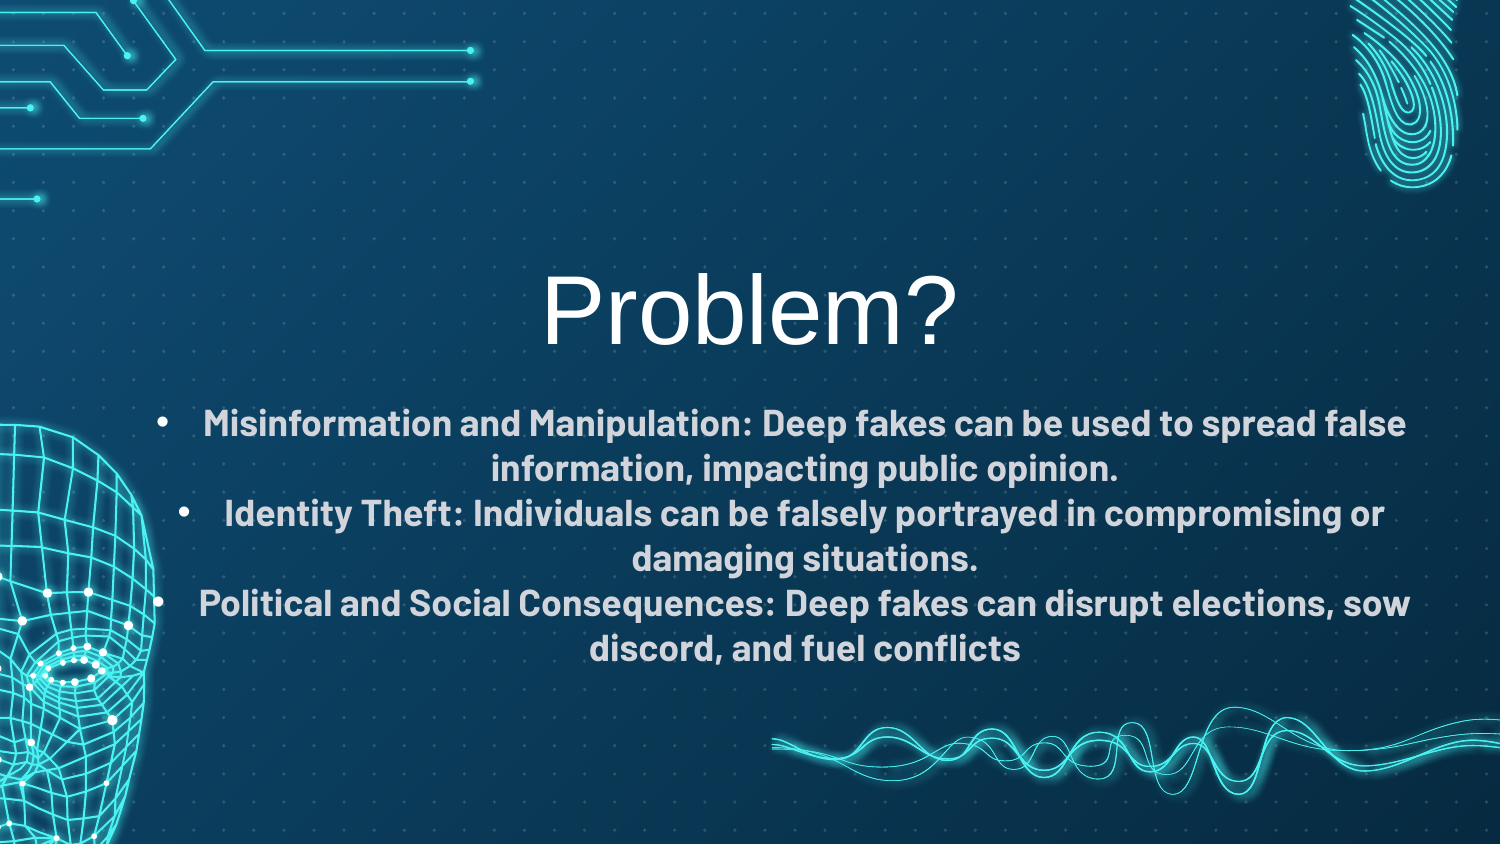

# Problem?
Misinformation and Manipulation: Deep fakes can be used to spread false information, impacting public opinion.
Identity Theft: Individuals can be falsely portrayed in compromising or damaging situations.
Political and Social Consequences: Deep fakes can disrupt elections, sow discord, and fuel conflicts